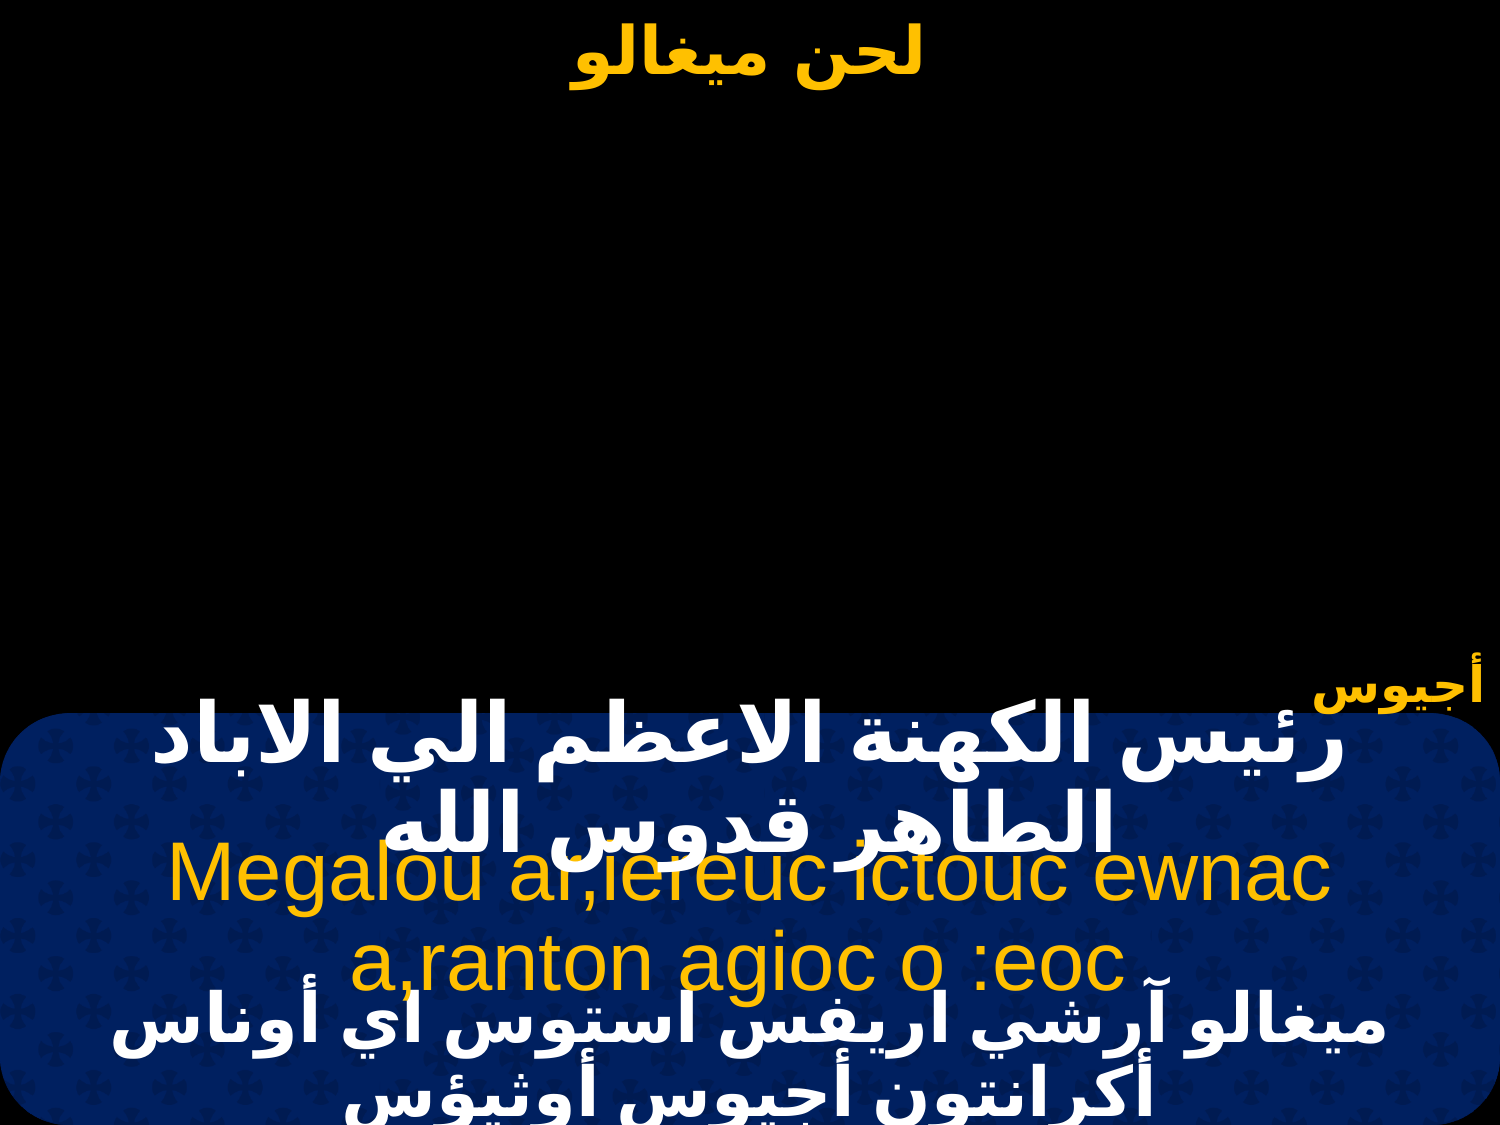

# لحن ميغالو
أجيوس
رئيس الكهنة الاعظم الي الاباد الطاهر قدوس الله
Megalou ar,iereuc ictouc ewnac
 a,ranton agioc o :eoc
ميغالو آرشي اريفس استوس اي أوناس أكرانتون أجيوس أوثيؤس